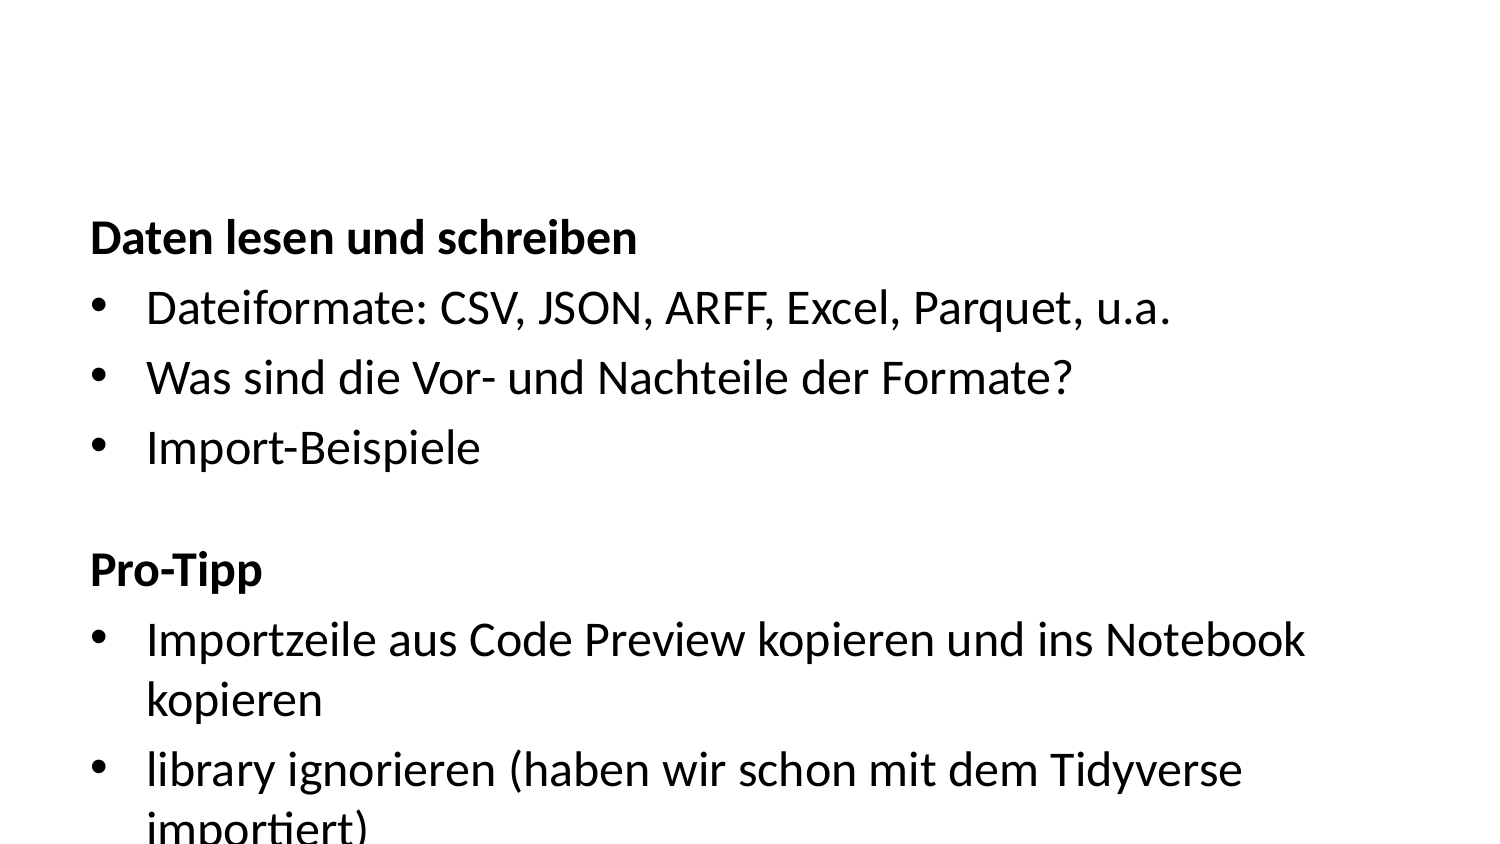

Daten lesen und schreiben
Dateiformate: CSV, JSON, ARFF, Excel, Parquet, u.a.
Was sind die Vor- und Nachteile der Formate?
Import-Beispiele
Pro-Tipp
Importzeile aus Code Preview kopieren und ins Notebook kopieren
library ignorieren (haben wir schon mit dem Tidyverse importiert)
View(gadata) ignorieren (nervt nur)